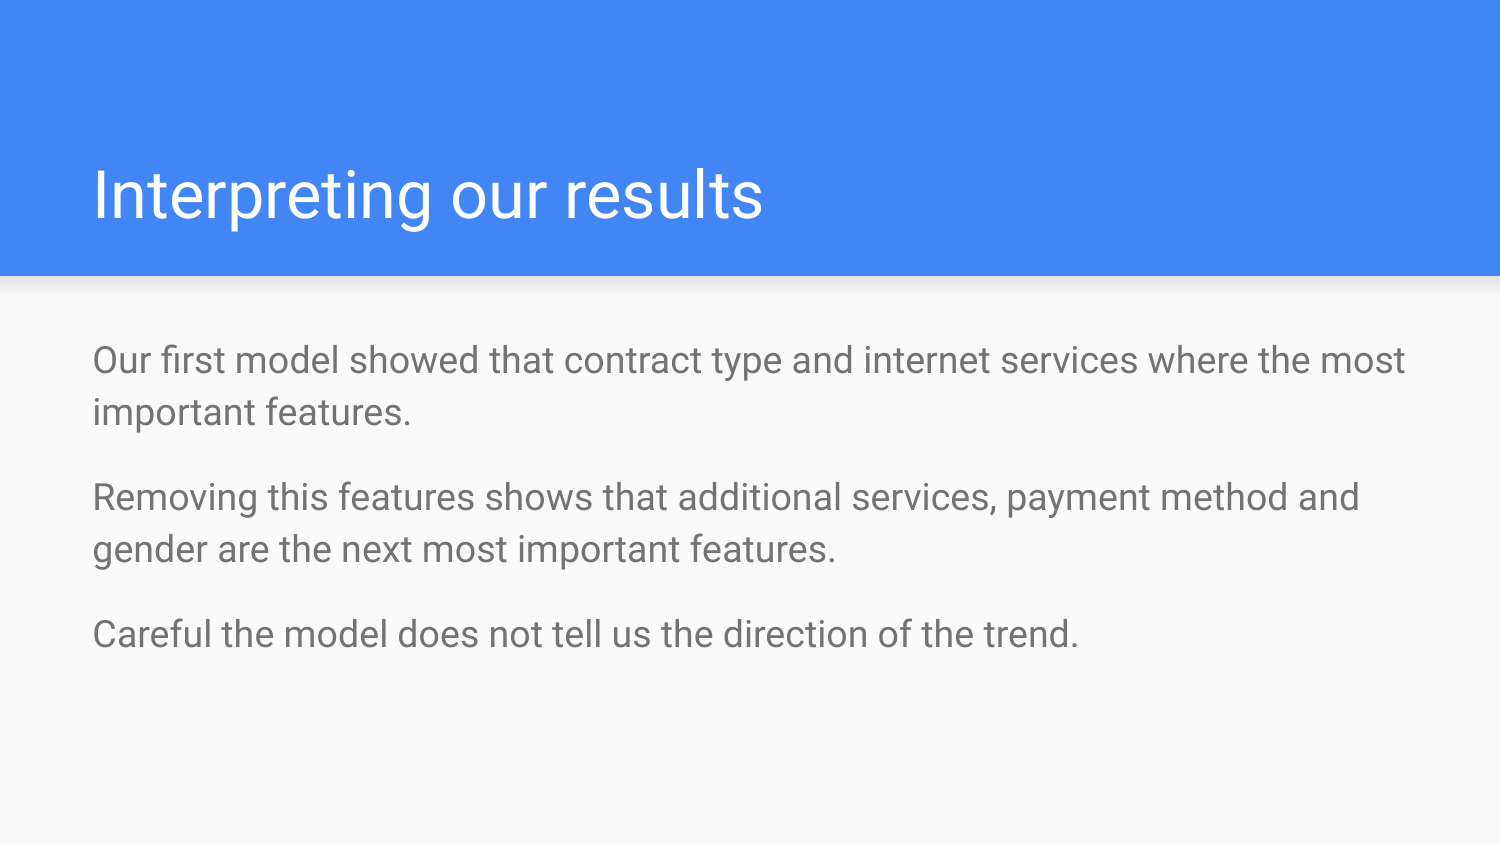

# Interpreting our results
Our first model showed that contract type and internet services where the most important features.
Removing this features shows that additional services, payment method and gender are the next most important features.
Careful the model does not tell us the direction of the trend.